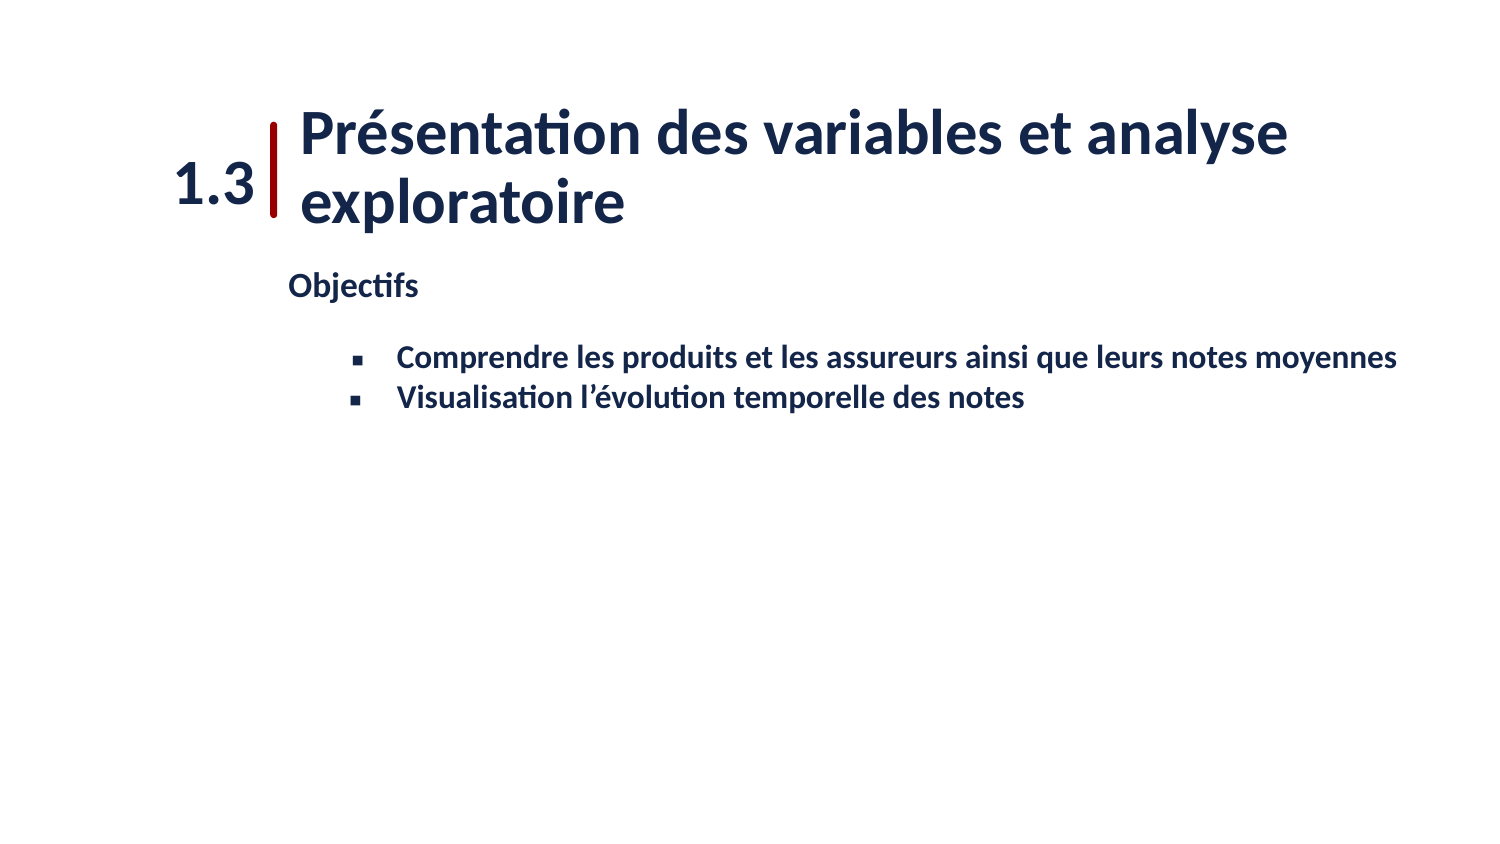

1.3
Présentation des variables et analyse exploratoire
Objectifs
Comprendre les produits et les assureurs ainsi que leurs notes moyennes
Visualisation l’évolution temporelle des notes